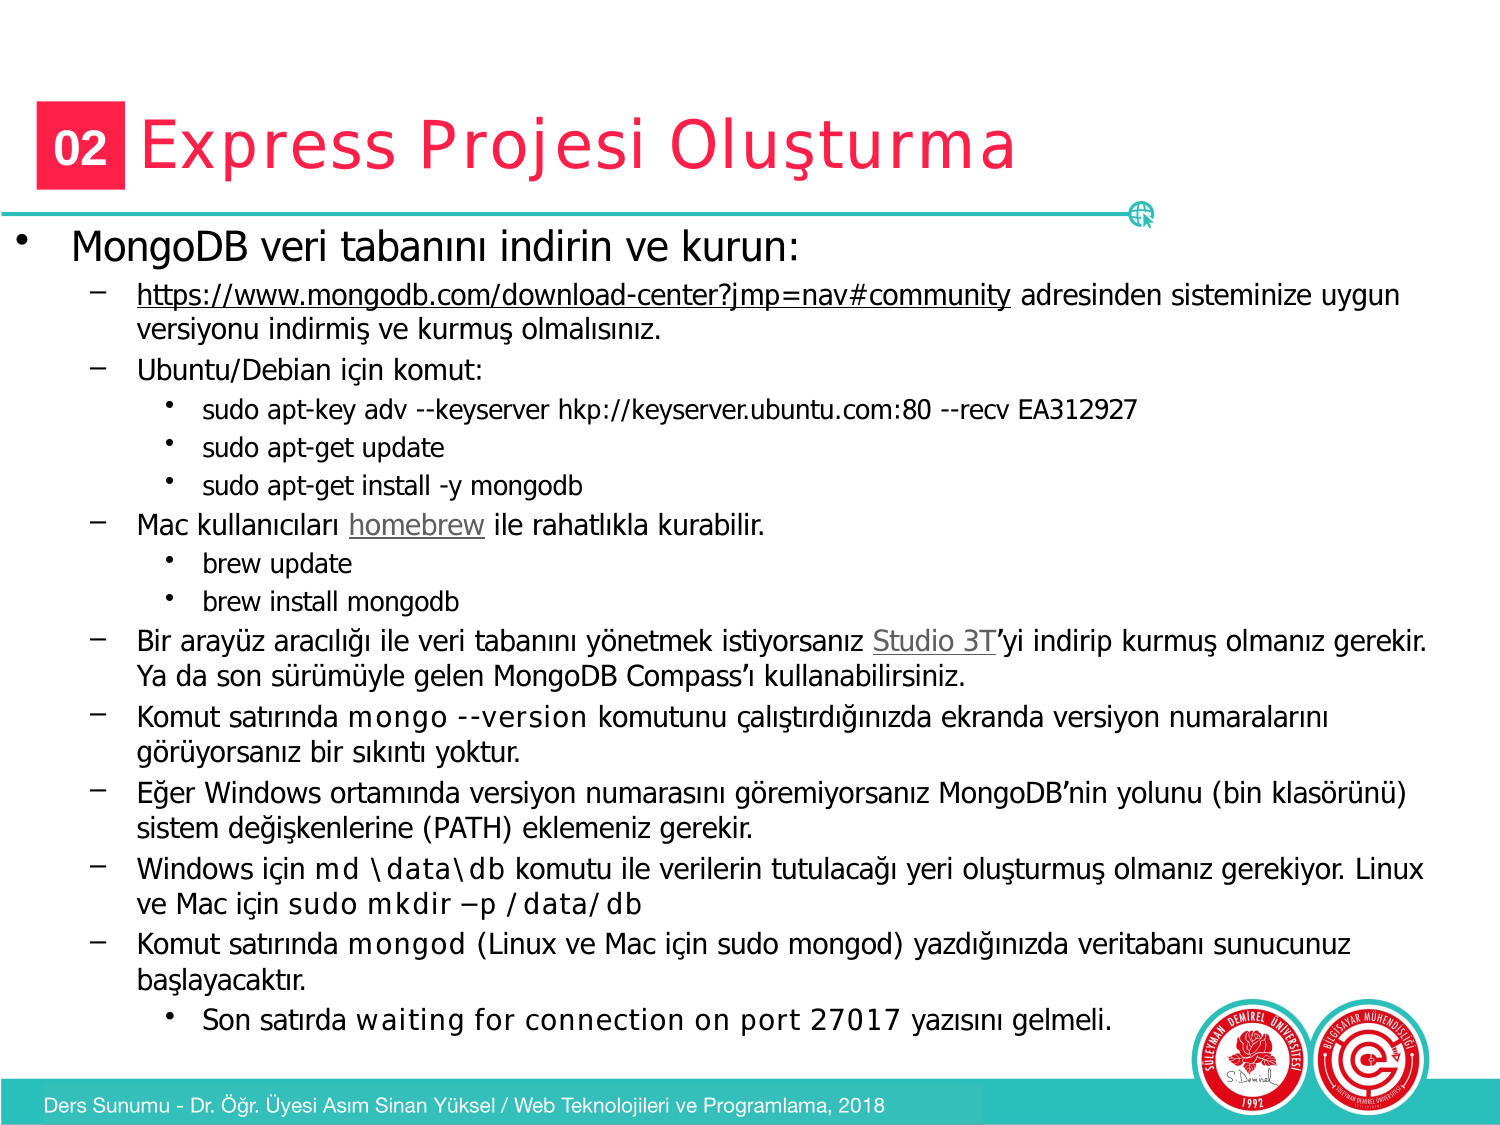

# Express Projesi Oluşturma
02
MongoDB veri tabanını indirin ve kurun:
https://www.mongodb.com/download-center?jmp=nav#community adresinden sisteminize uygun versiyonu indirmiş ve kurmuş olmalısınız.
Ubuntu/Debian için komut:
sudo apt-key adv --keyserver hkp://keyserver.ubuntu.com:80 --recv EA312927
sudo apt-get update
sudo apt-get install -y mongodb
Mac kullanıcıları homebrew ile rahatlıkla kurabilir.
brew update
brew install mongodb
Bir arayüz aracılığı ile veri tabanını yönetmek istiyorsanız Studio 3T’yi indirip kurmuş olmanız gerekir. Ya da son sürümüyle gelen MongoDB Compass’ı kullanabilirsiniz.
Komut satırında mongo --version komutunu çalıştırdığınızda ekranda versiyon numaralarını görüyorsanız bir sıkıntı yoktur.
Eğer Windows ortamında versiyon numarasını göremiyorsanız MongoDB’nin yolunu (bin klasörünü) sistem değişkenlerine (PATH) eklemeniz gerekir.
Windows için md \data\db komutu ile verilerin tutulacağı yeri oluşturmuş olmanız gerekiyor. Linux ve Mac için sudo mkdir –p /data/db
Komut satırında mongod (Linux ve Mac için sudo mongod) yazdığınızda veritabanı sunucunuz başlayacaktır.
Son satırda waiting for connection on port 27017 yazısını gelmeli.